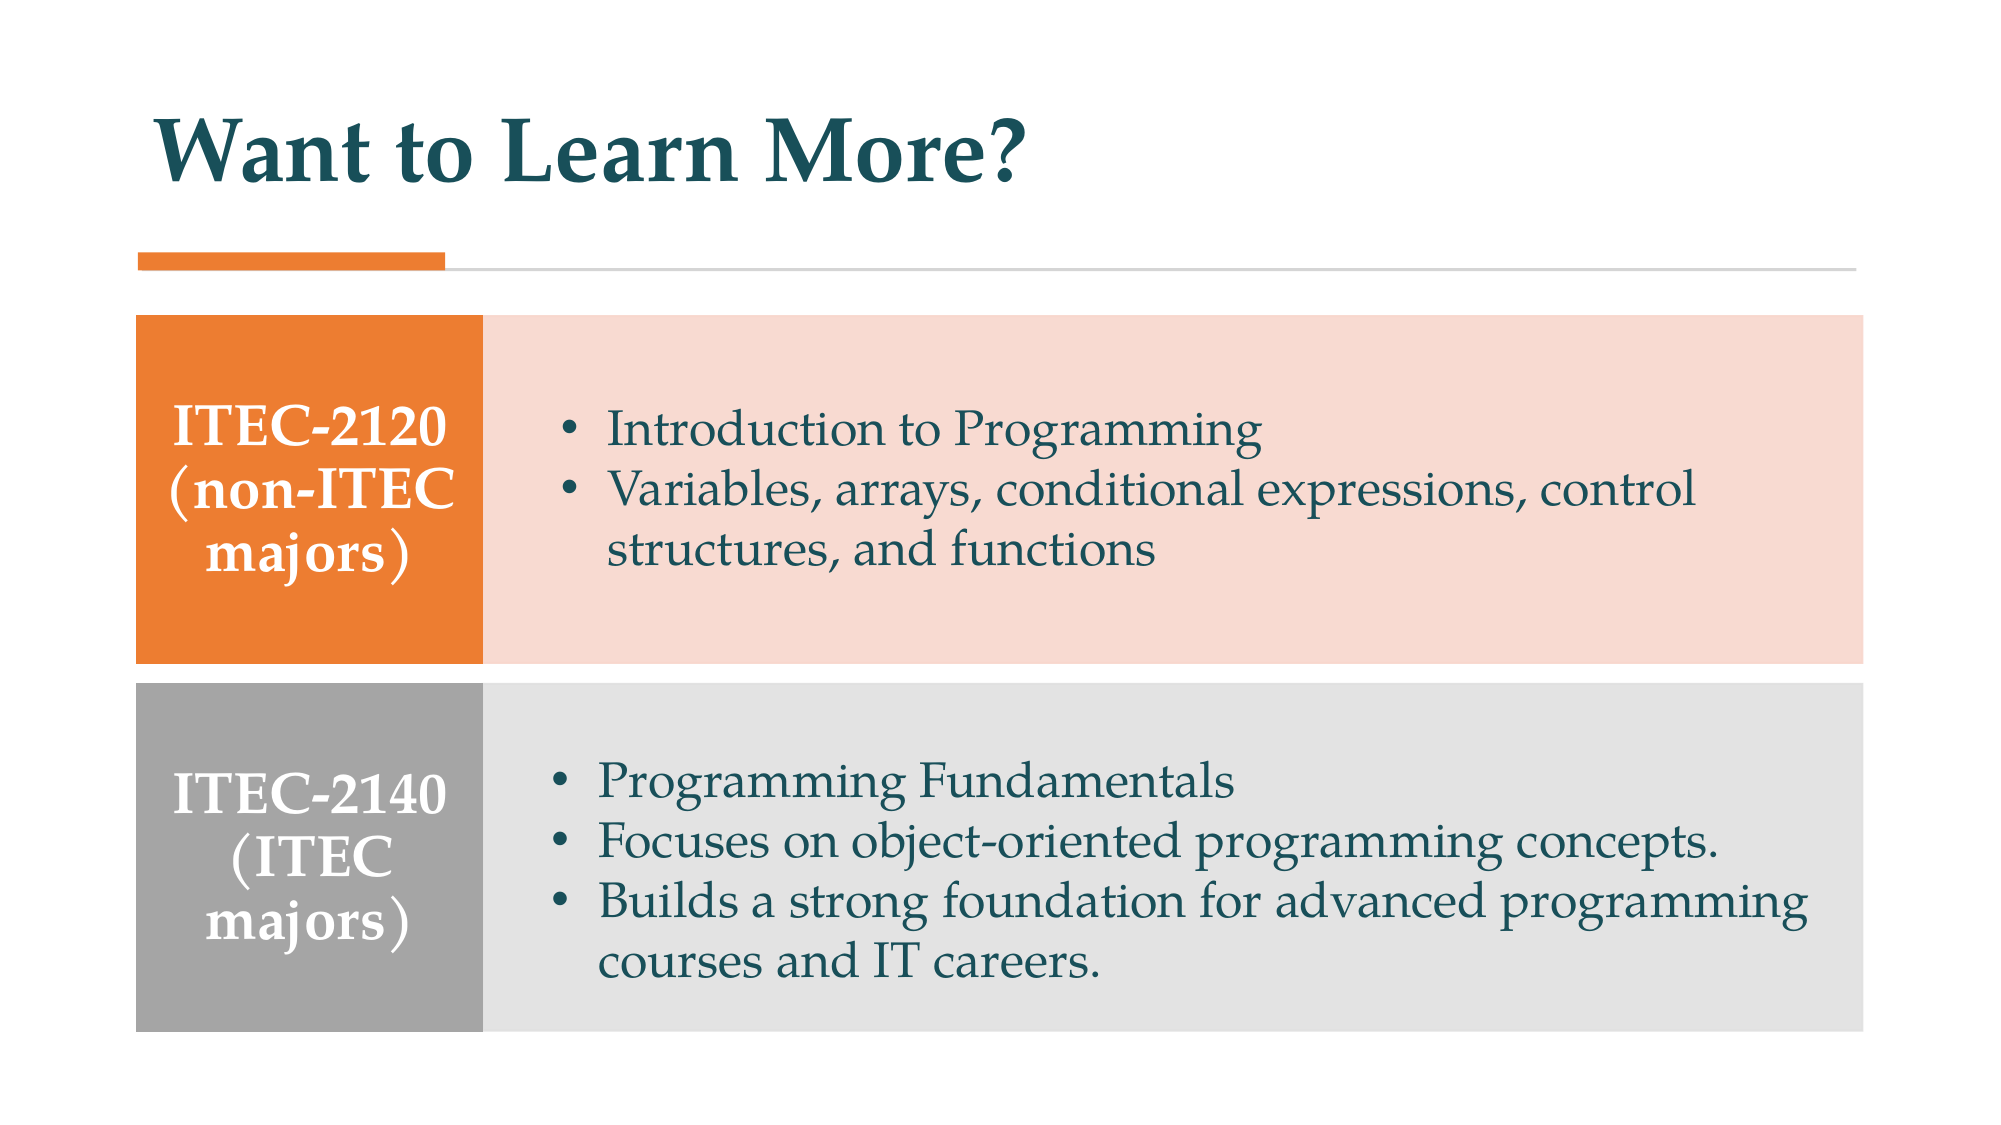

# Want to Learn More?

ITEC-2120 (non-ITEC majors)

ITEC-2140 (ITEC majors)
Introduction to Programming
Variables, arrays, conditional expressions, control structures, and functions

Programming Fundamentals
Focuses on object-oriented programming concepts.
Builds a strong foundation for advanced programming courses and IT careers.